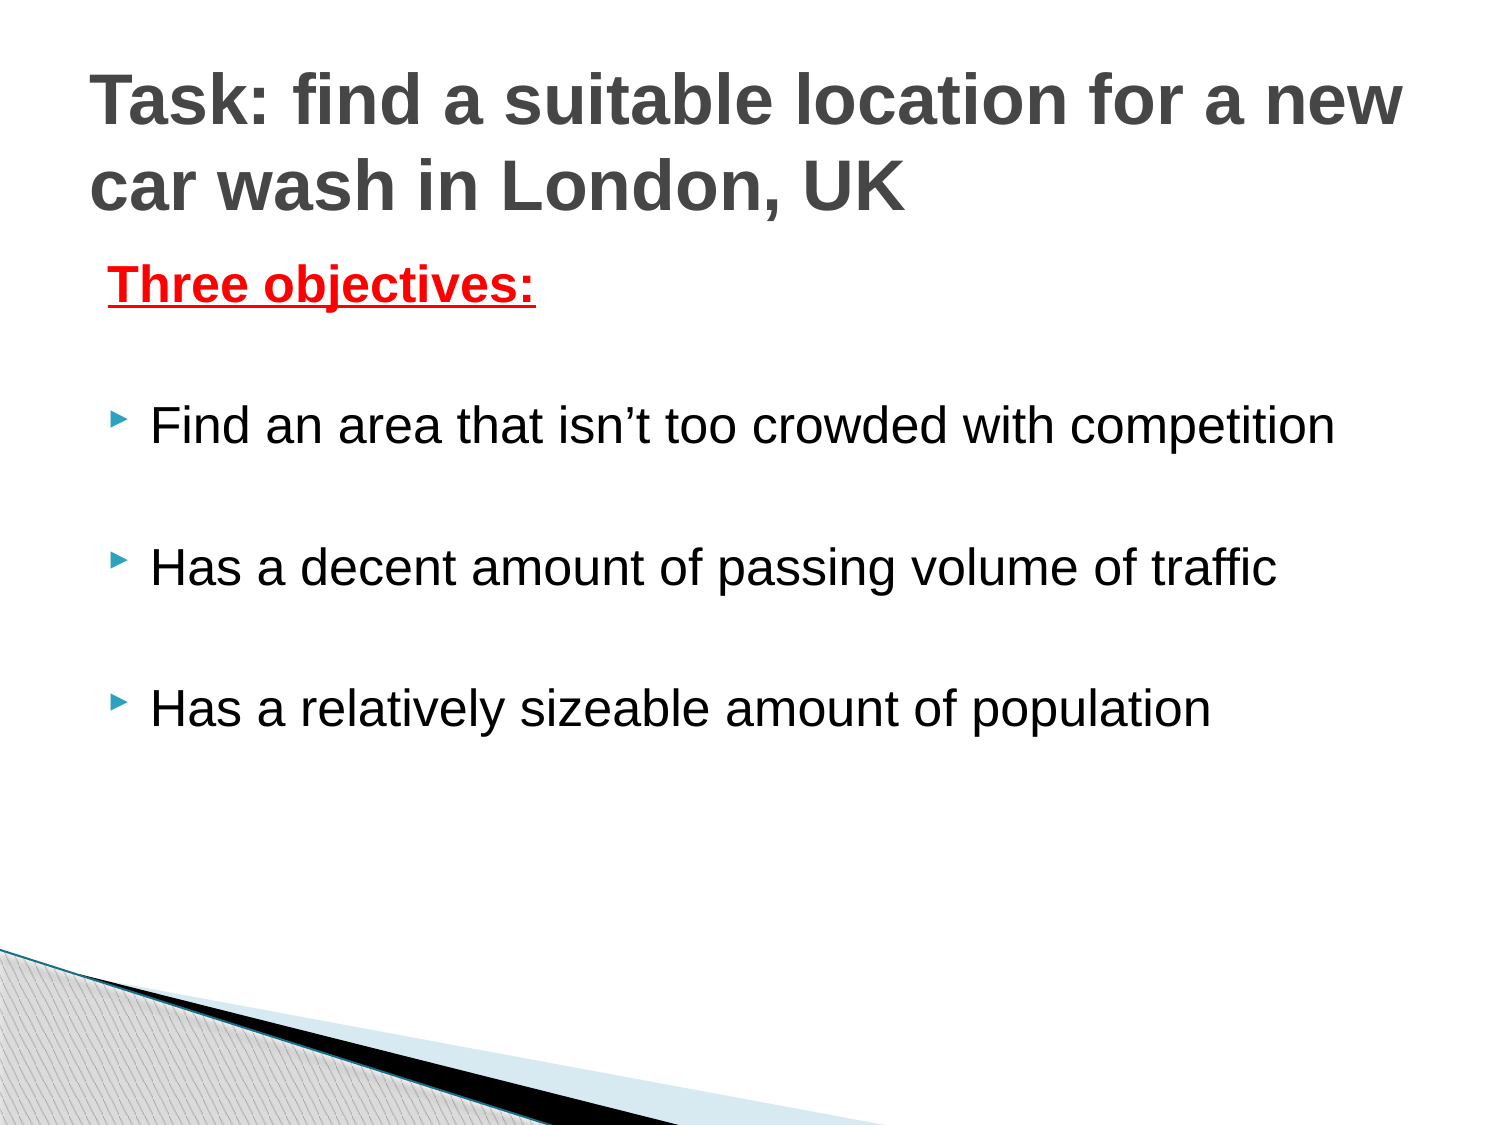

# Task: find a suitable location for a new car wash in London, UK
Three objectives:

Find an area that isn’t too crowded with competition

Has a decent amount of passing volume of traffic

Has a relatively sizeable amount of population